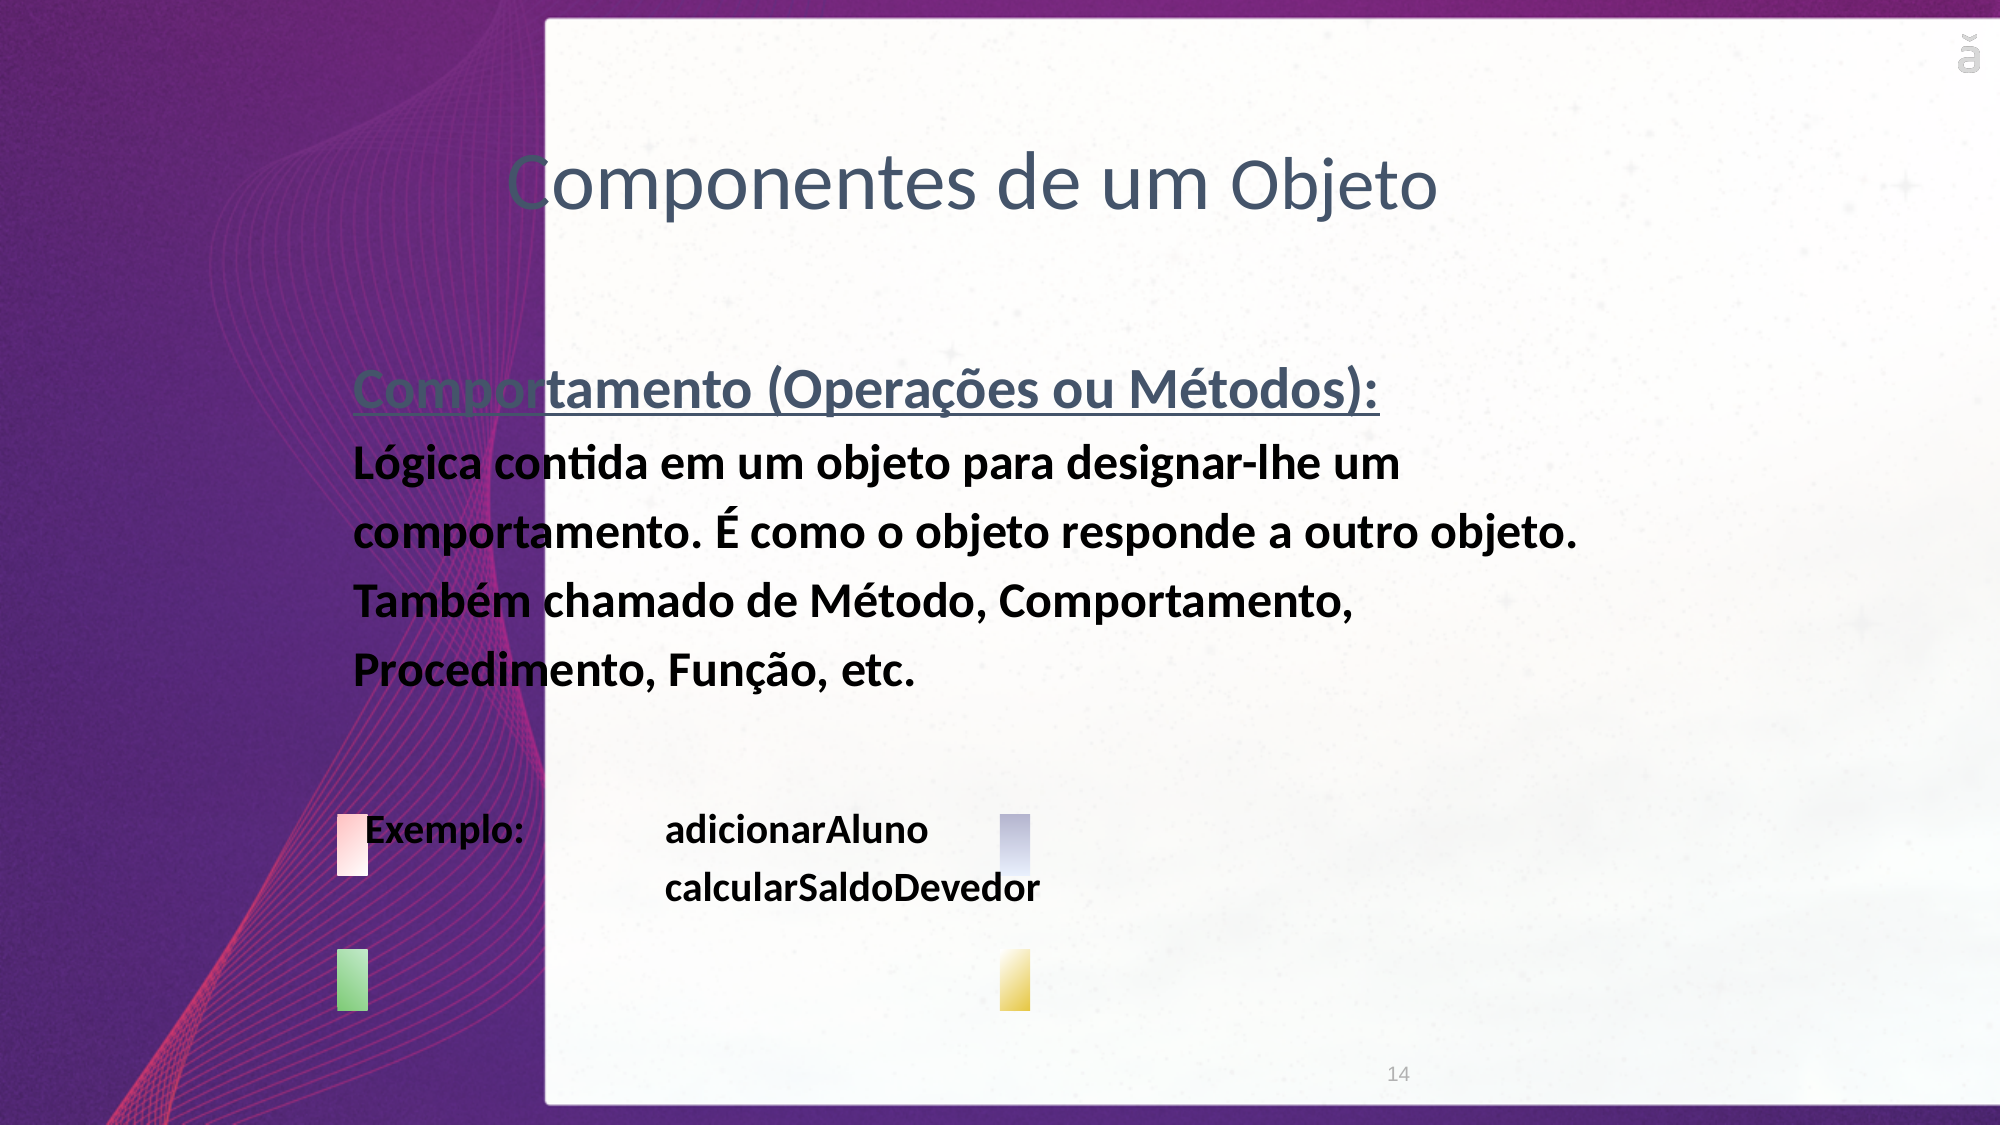

Componentes de um Objeto
Comportamento (Operações ou Métodos):
Lógica contida em um objeto para designar-lhe um comportamento. É como o objeto responde a outro objeto. Também chamado de Método, Comportamento, Procedimento, Função, etc.
Exemplo:	adicionarAluno
		calcularSaldoDevedor

14